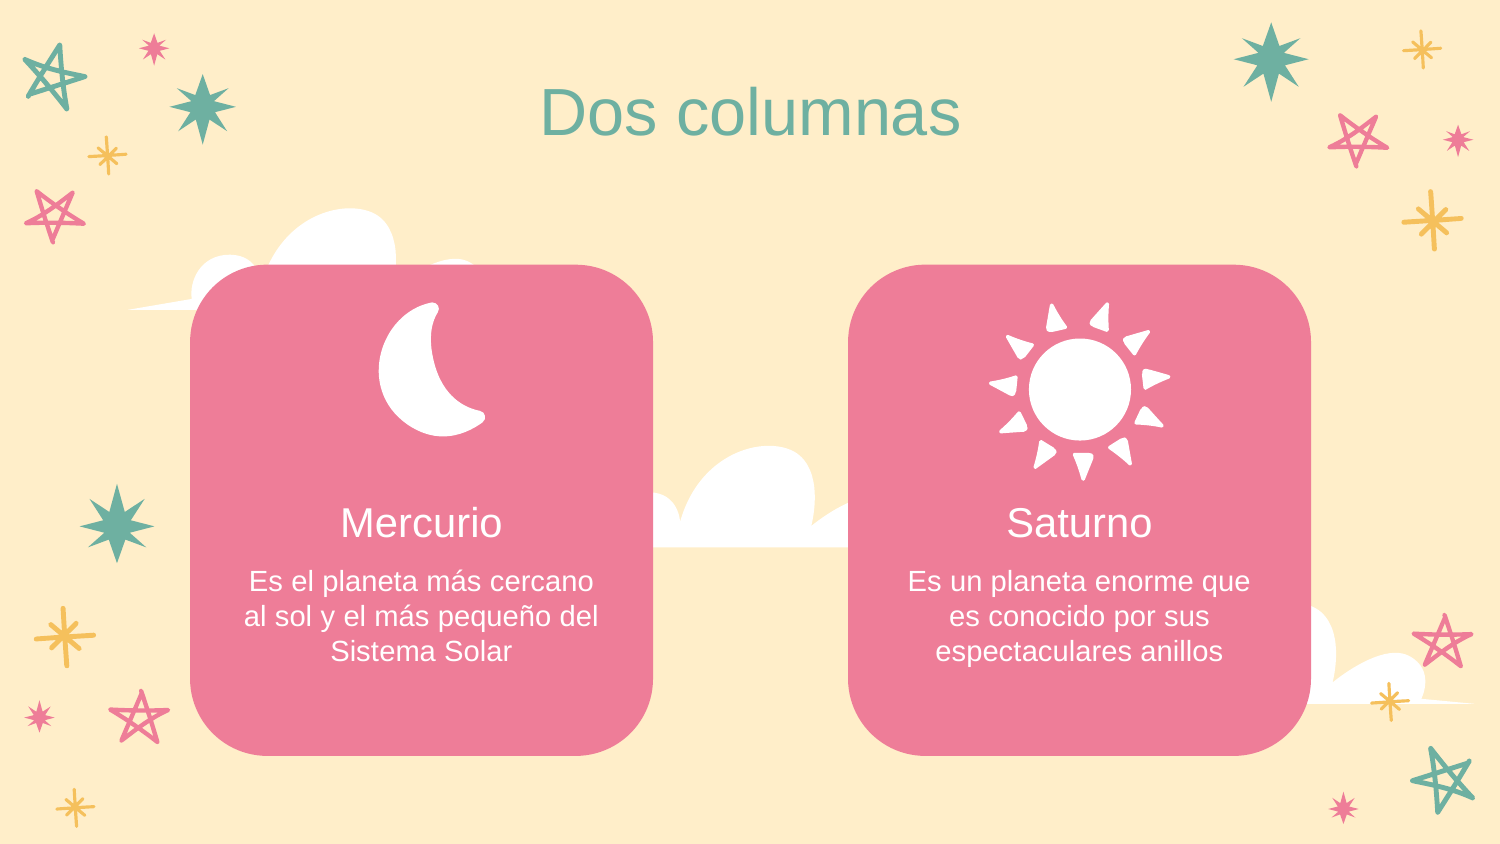

Dos columnas

# Mercurio
Saturno
Es el planeta más cercano al sol y el más pequeño del Sistema Solar
Es un planeta enorme que es conocido por sus espectaculares anillos